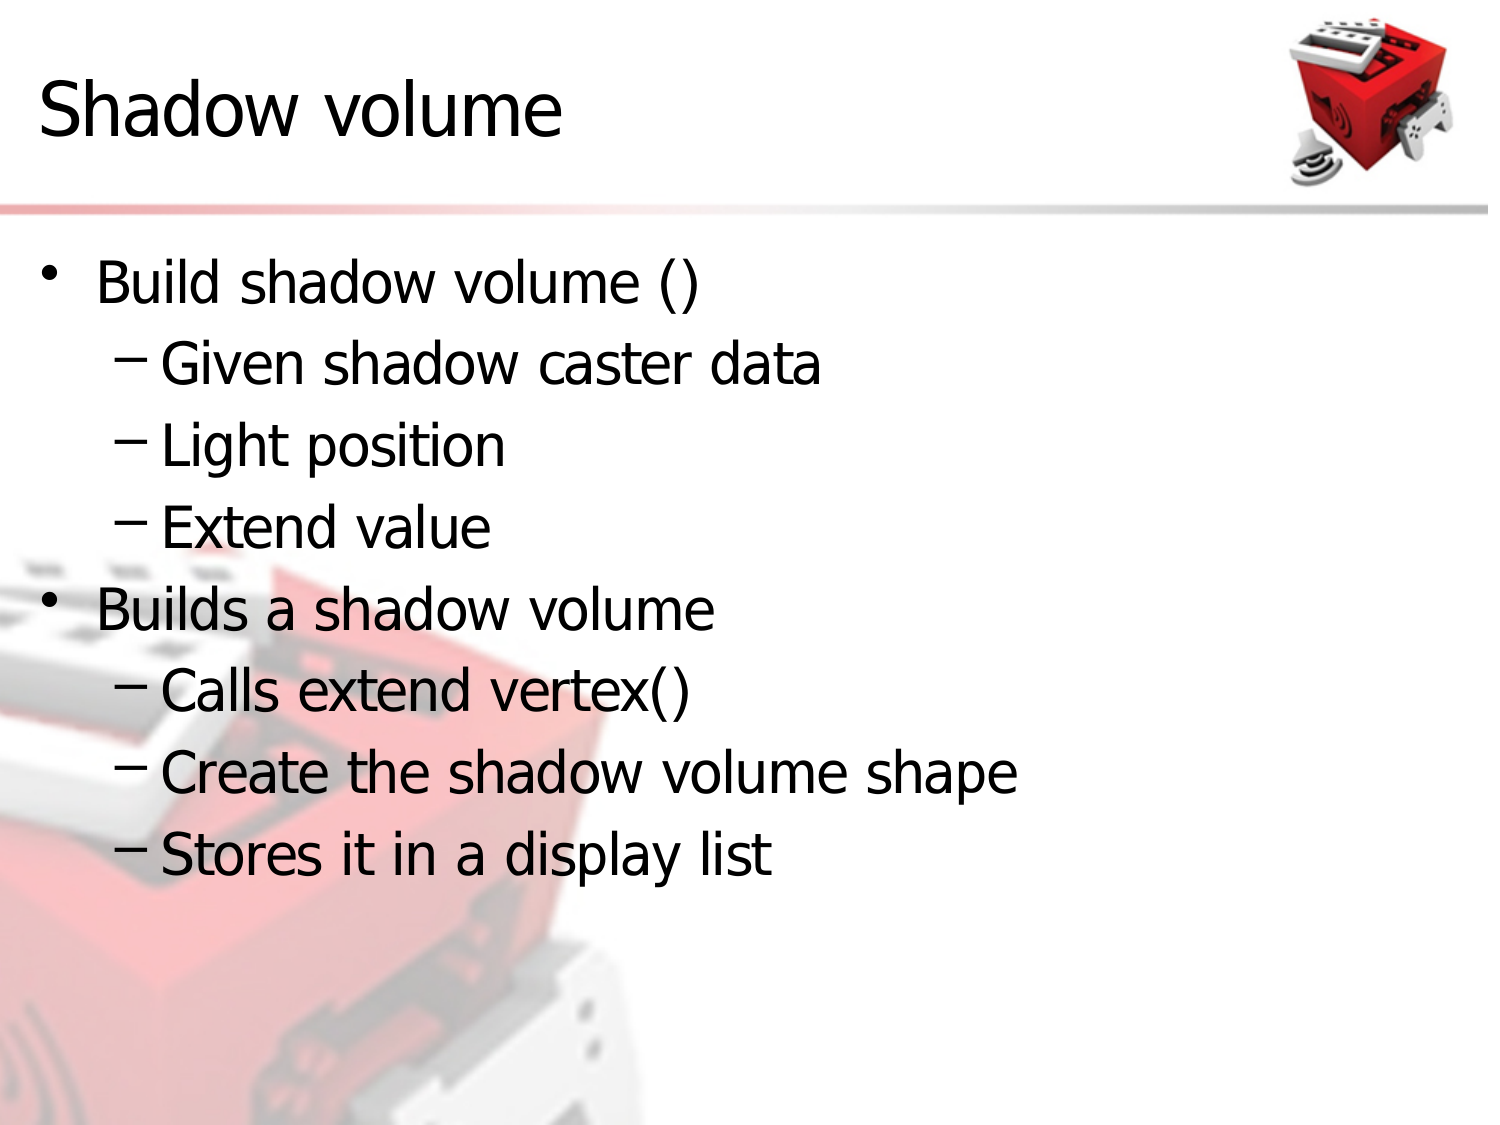

# Shadow volume
Build shadow volume ()
Given shadow caster data
Light position
Extend value
Builds a shadow volume
Calls extend vertex()
Create the shadow volume shape
Stores it in a display list